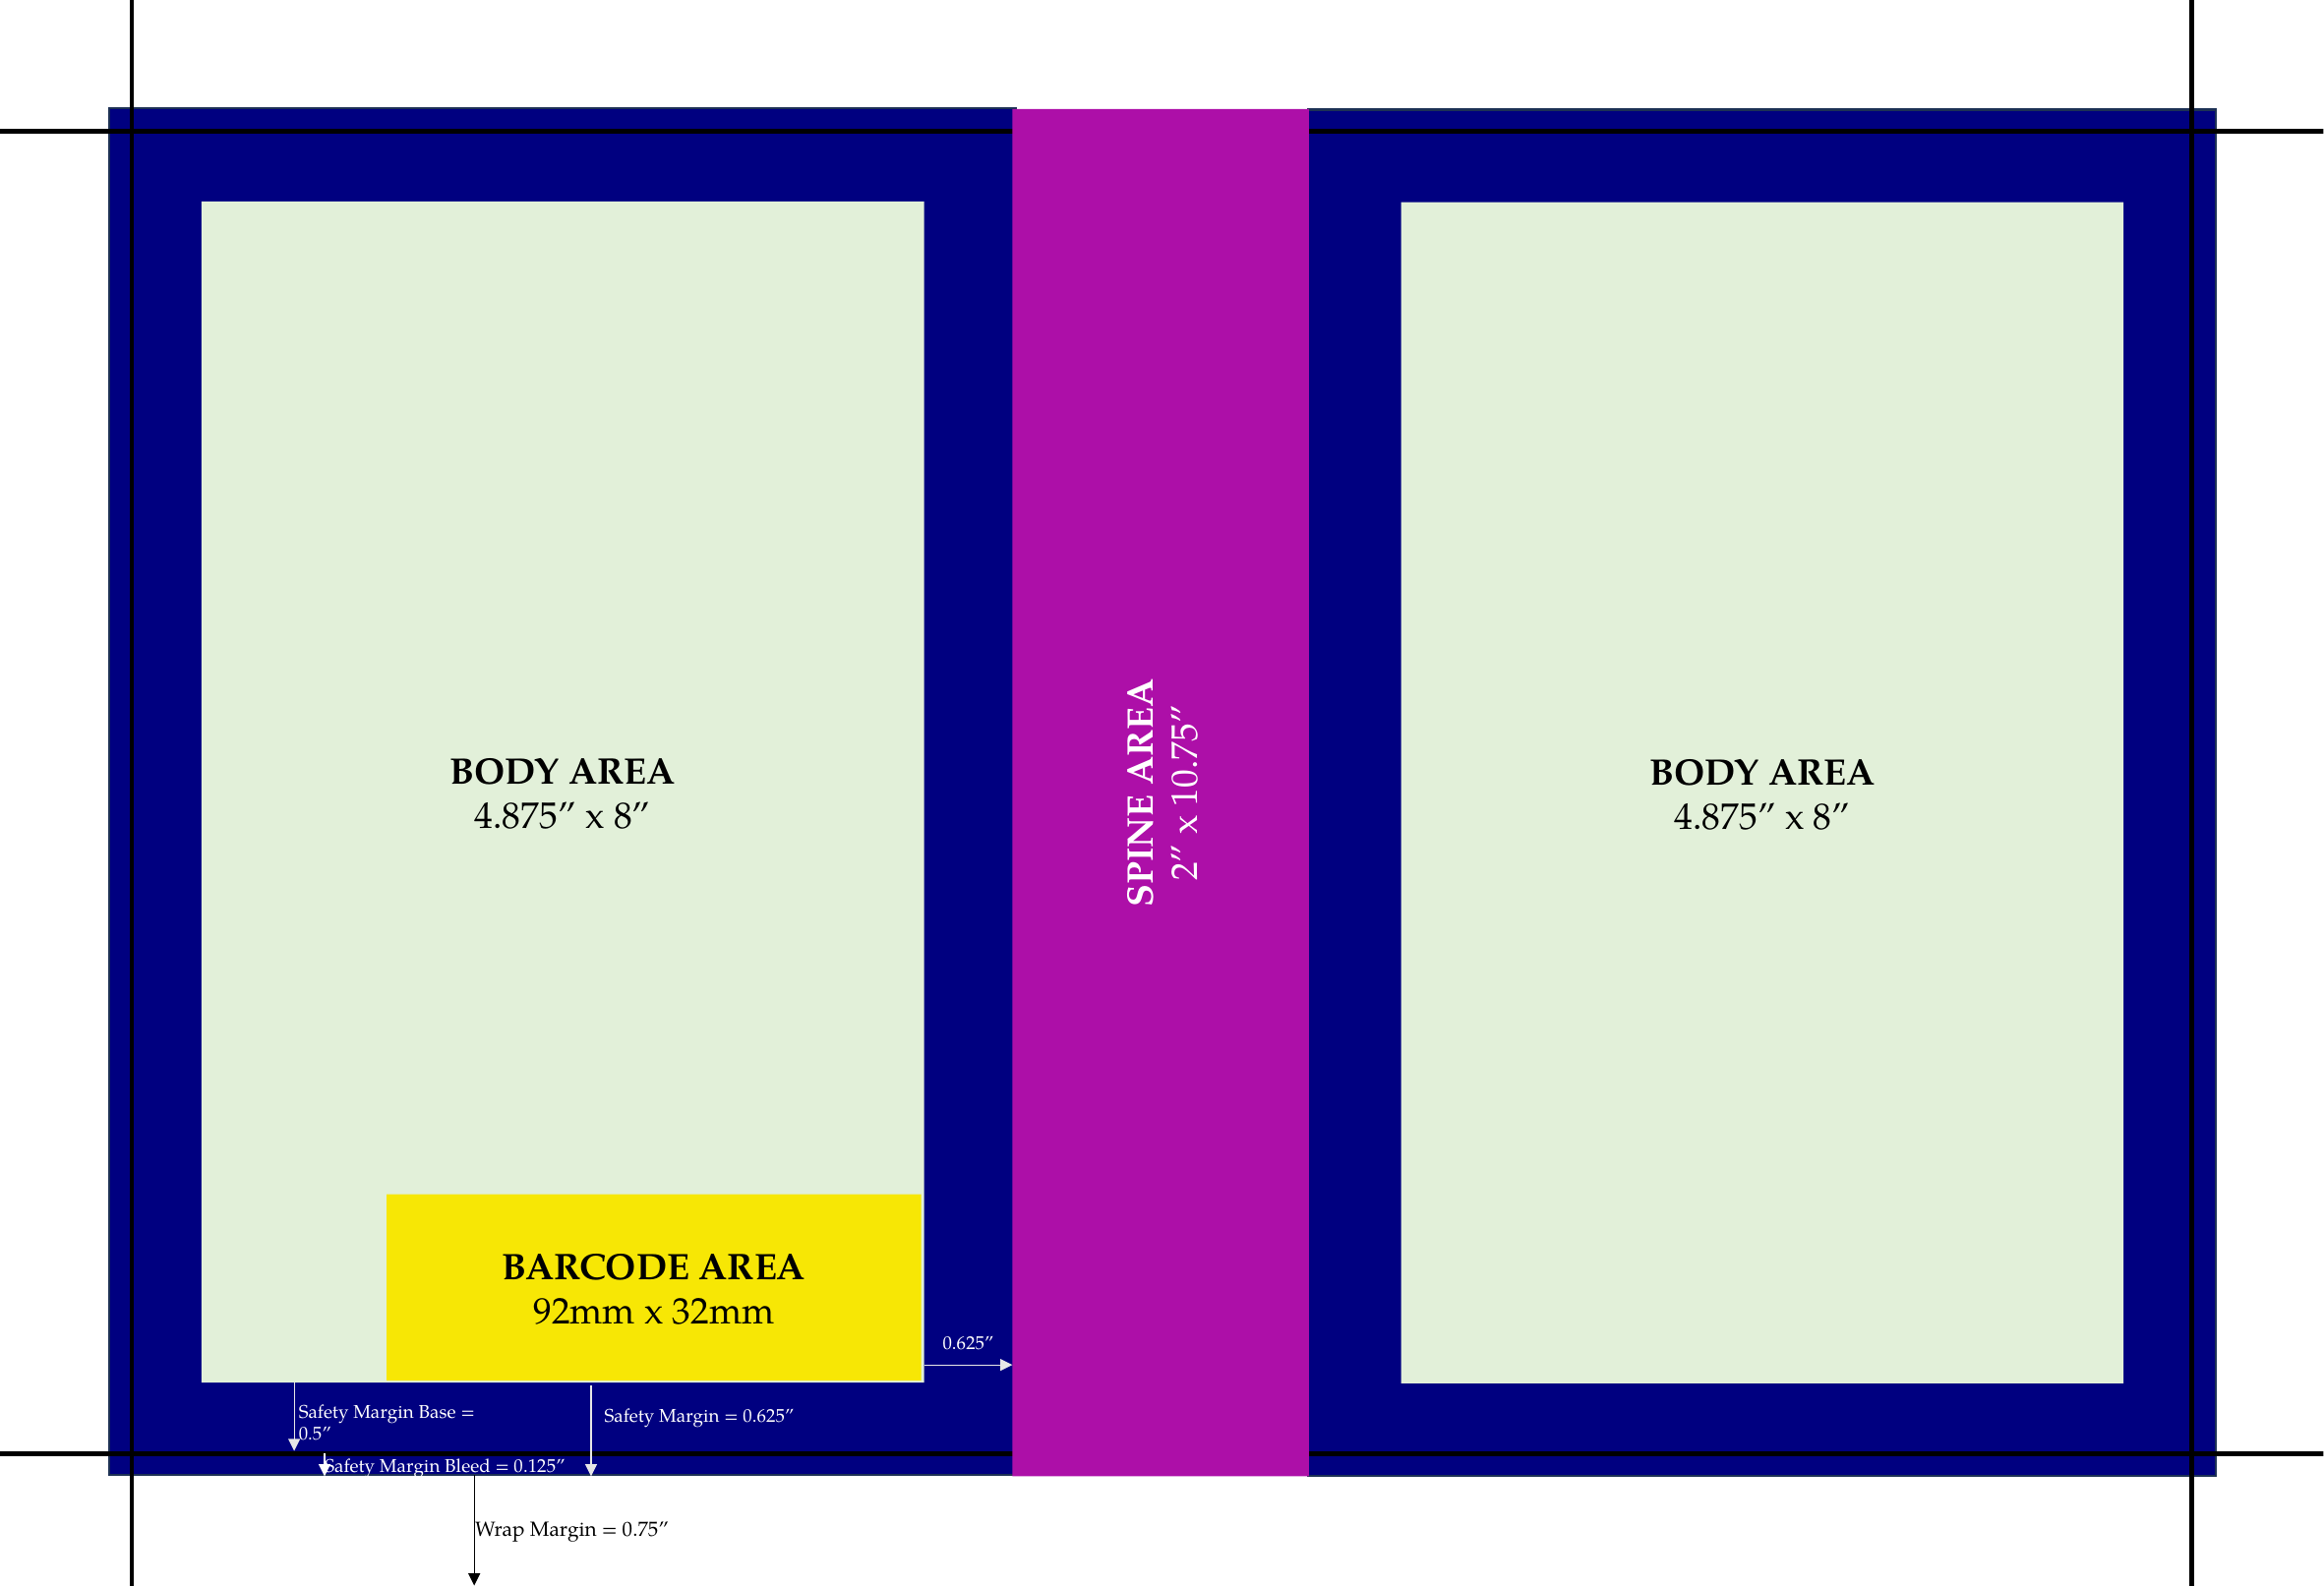

TRIM AREA
6” x 9”

SPINE AREA
2” x 10.75”
BODY AREA
4.875” x 8”
BODY AREA
4.875” x 8”
BODY AREA
4.875” x 8”
BARCODE AREA
92mm x 32mm
0.625”
Safety Margin Base = 0.5”
Safety Margin = 0.625”
Safety Margin Bleed = 0.125”
Wrap Margin = 0.75”